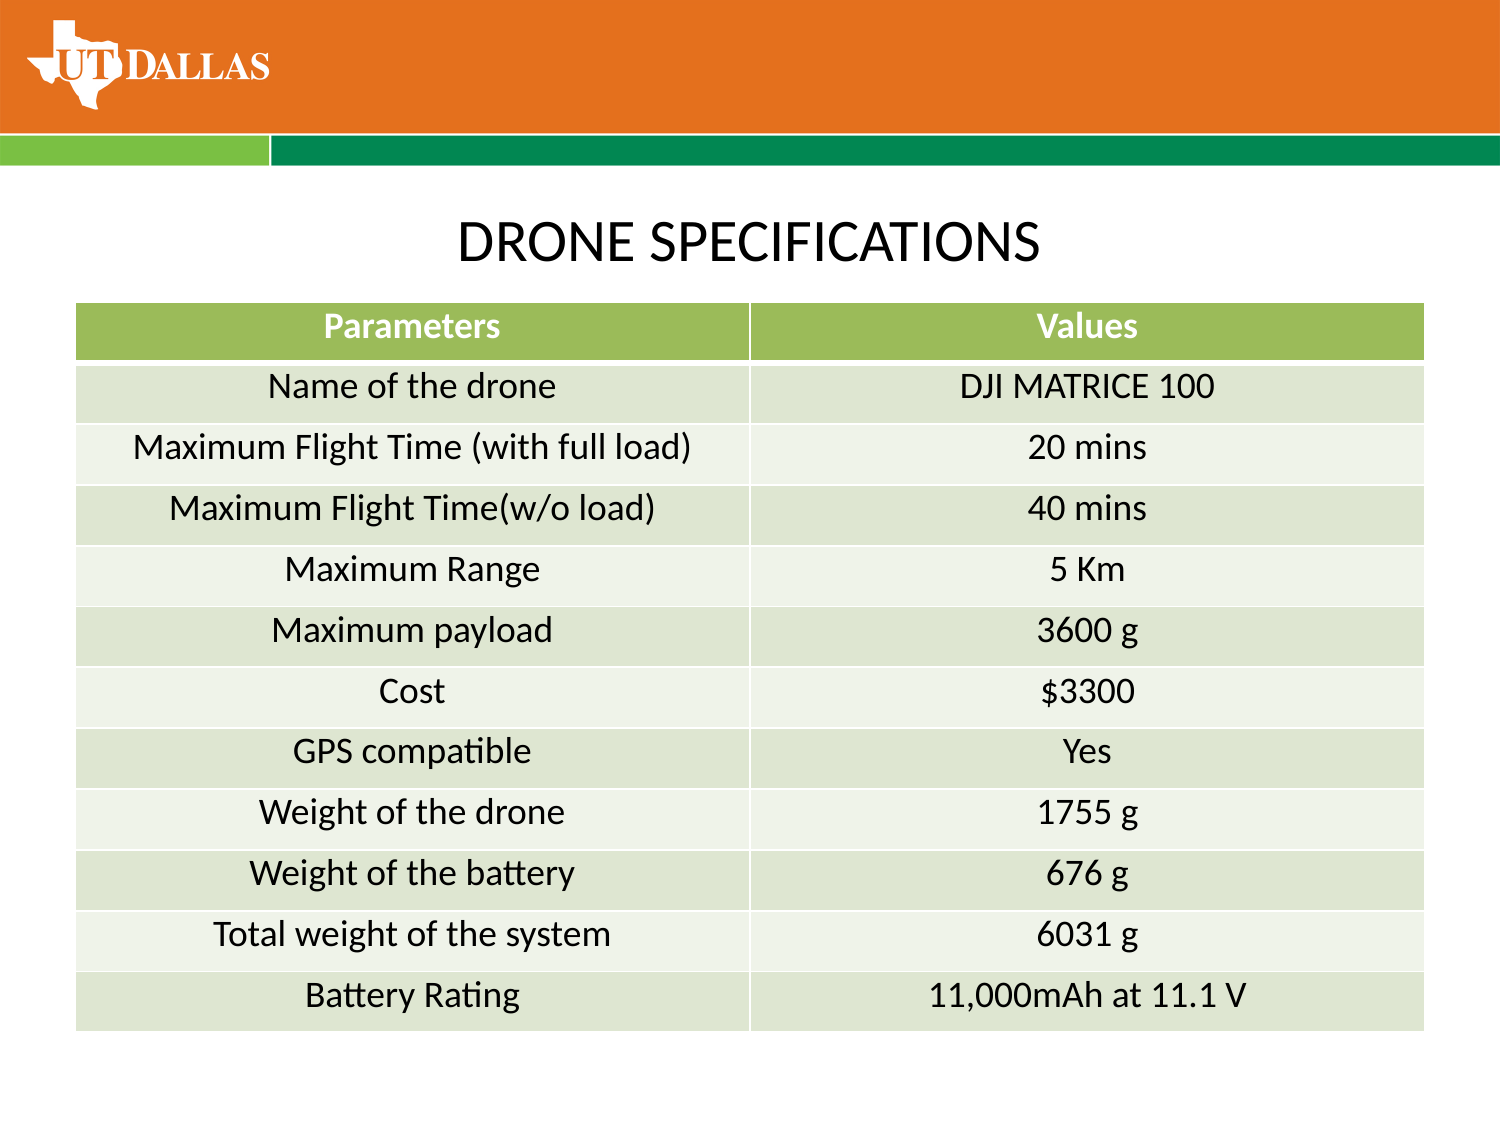

# DRONE SPECIFICATIONS
| Parameters | Values |
| --- | --- |
| Name of the drone | DJI MATRICE 100 |
| Maximum Flight Time (with full load) | 20 mins |
| Maximum Flight Time(w/o load) | 40 mins |
| Maximum Range | 5 Km |
| Maximum payload | 3600 g |
| Cost | $3300 |
| GPS compatible | Yes |
| Weight of the drone | 1755 g |
| Weight of the battery | 676 g |
| Total weight of the system | 6031 g |
| Battery Rating | 11,000mAh at 11.1 V |